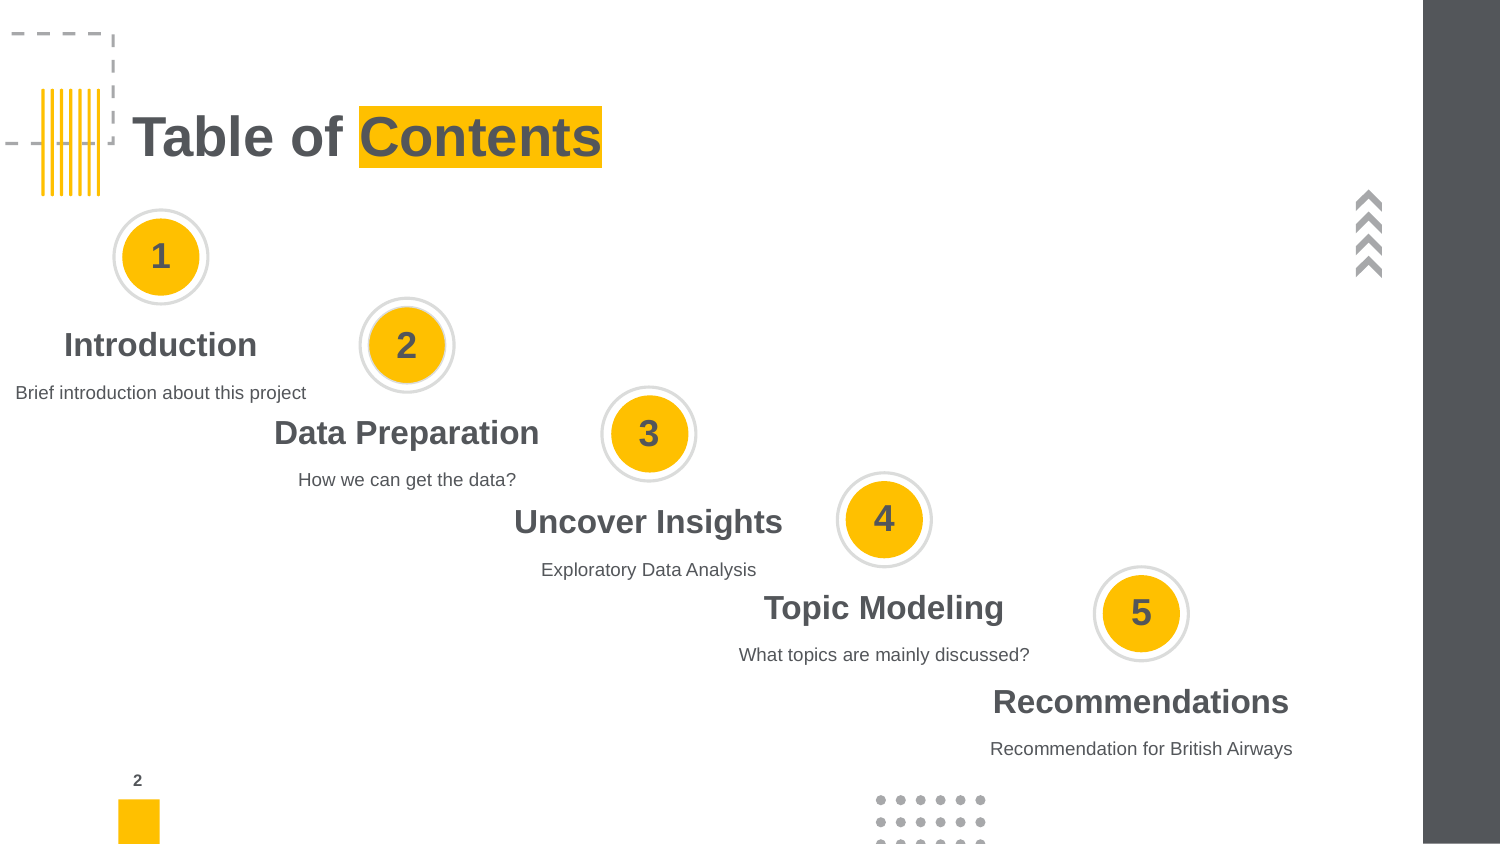

Table of Contents

1

Introduction
# 2
Brief introduction about this project

Data Preparation
3

How we can get the data?

4

Uncover Insights
Exploratory Data Analysis

Topic Modeling
5

What topics are mainly discussed?
Recommendations
Recommendation for British Airways
2